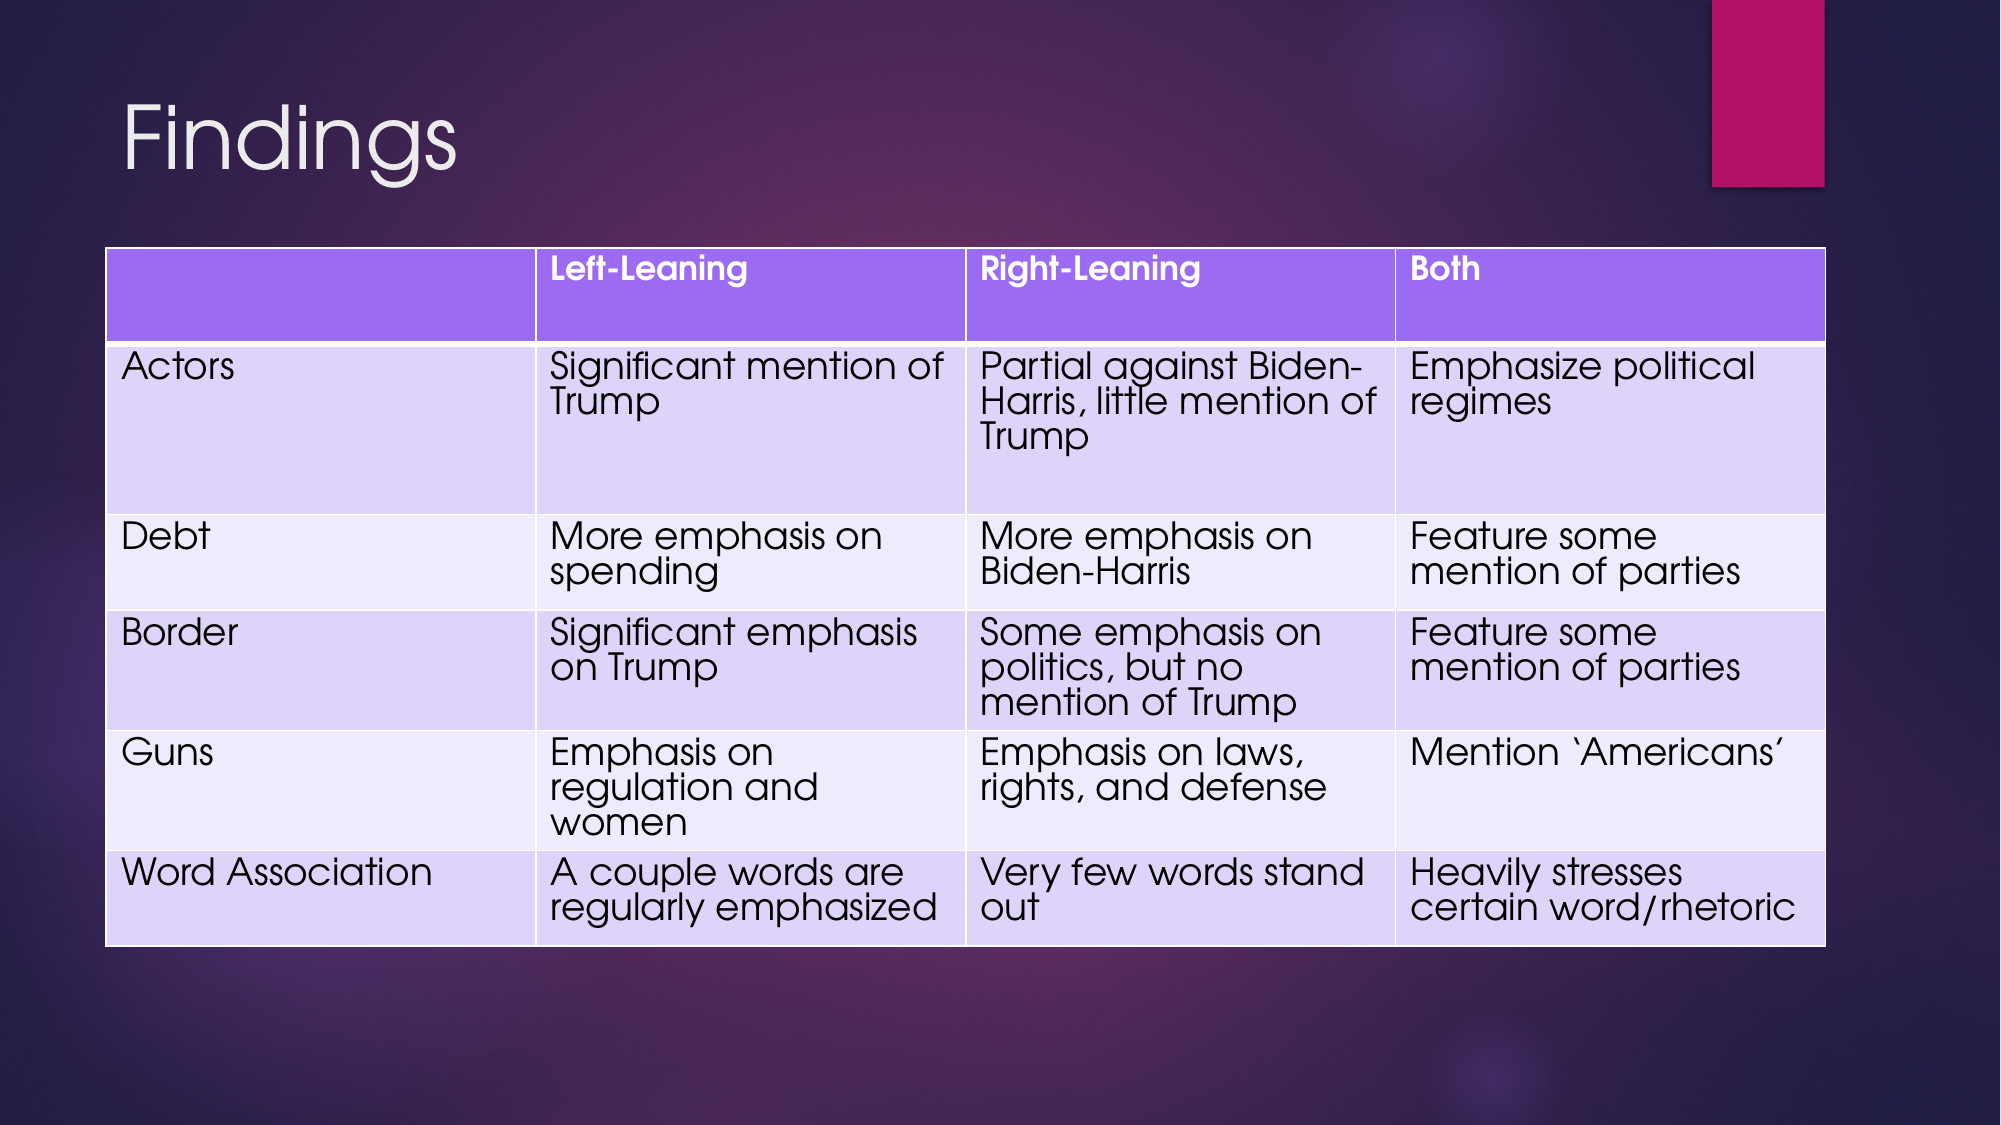

# Findings
|  | Left-Leaning | Right-Leaning | Both |
| --- | --- | --- | --- |
| Actors | Significant mention of Trump | Partial against Biden-Harris, little mention of Trump | Emphasize political regimes |
| Debt | More emphasis on spending | More emphasis on Biden-Harris | Feature some mention of parties |
| Border | Significant emphasis on Trump | Some emphasis on politics, but no mention of Trump | Feature some mention of parties |
| Guns | Emphasis on regulation and women | Emphasis on laws, rights, and defense | Mention ‘Americans’ |
| Word Association | A couple words are regularly emphasized | Very few words stand out | Heavily stresses certain word/rhetoric |